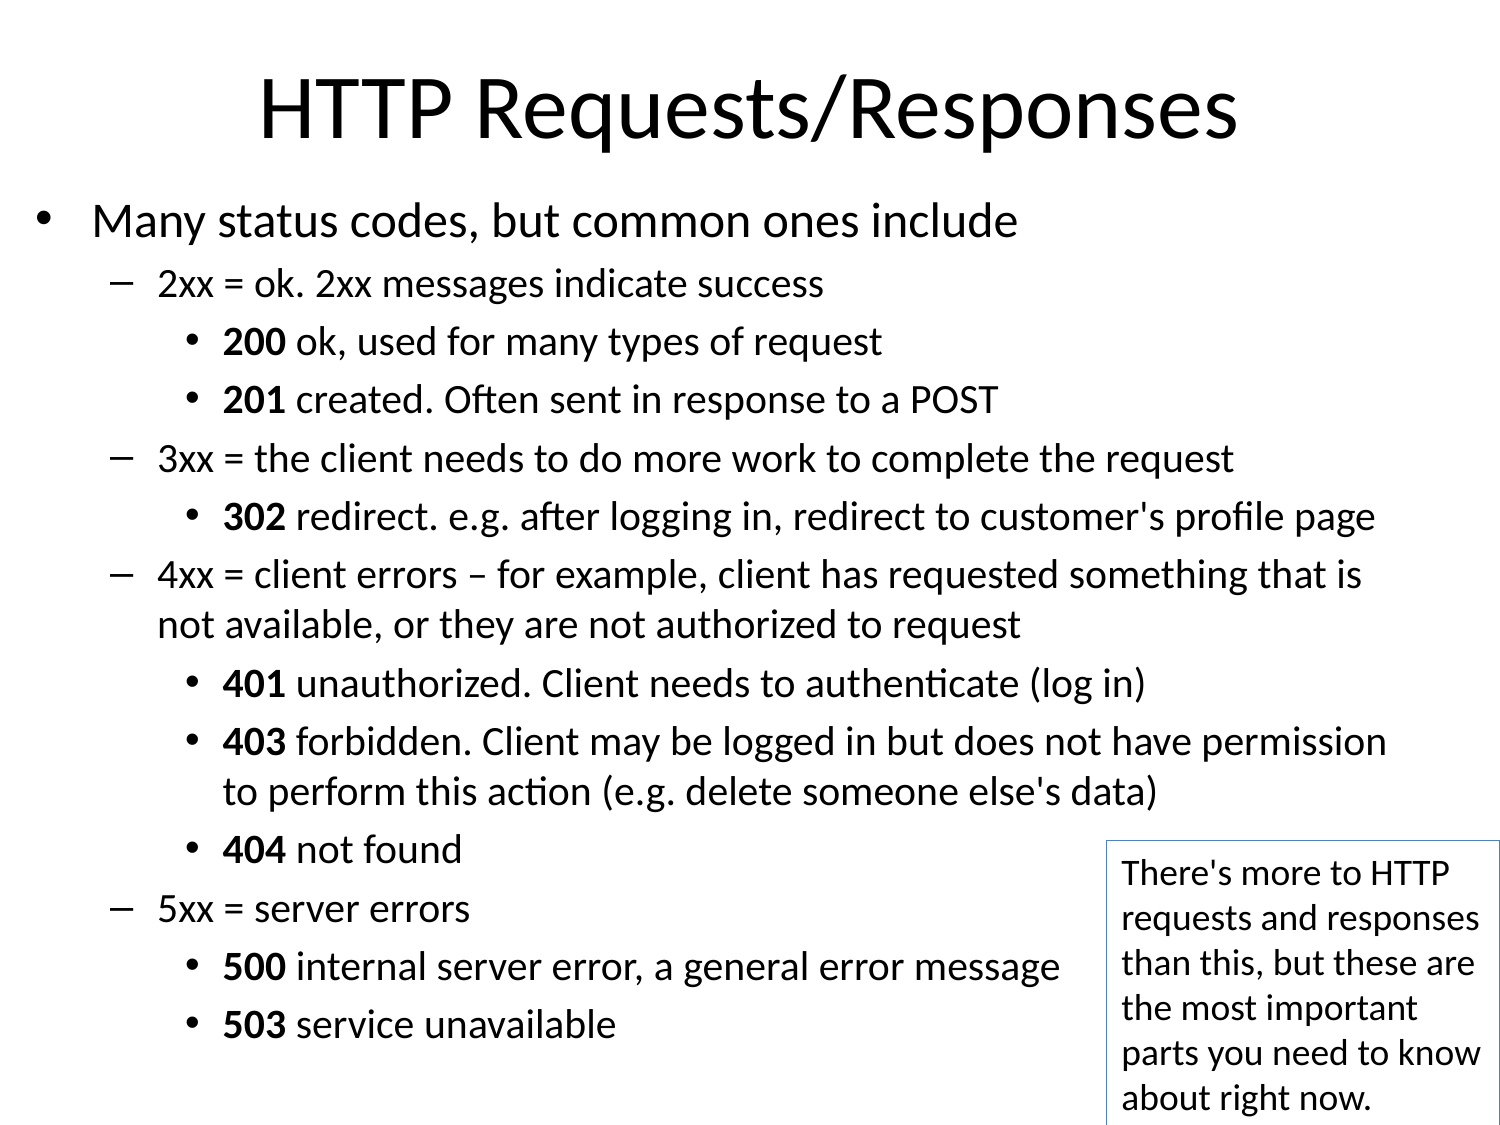

# HTTP Requests/Responses
Many status codes, but common ones include
2xx = ok. 2xx messages indicate success
200 ok, used for many types of request
201 created. Often sent in response to a POST
3xx = the client needs to do more work to complete the request
302 redirect. e.g. after logging in, redirect to customer's profile page
4xx = client errors – for example, client has requested something that is not available, or they are not authorized to request
401 unauthorized. Client needs to authenticate (log in)
403 forbidden. Client may be logged in but does not have permission to perform this action (e.g. delete someone else's data)
404 not found
5xx = server errors
500 internal server error, a general error message
503 service unavailable

There's more to HTTP requests and responses than this, but these are the most important parts you need to know about right now.